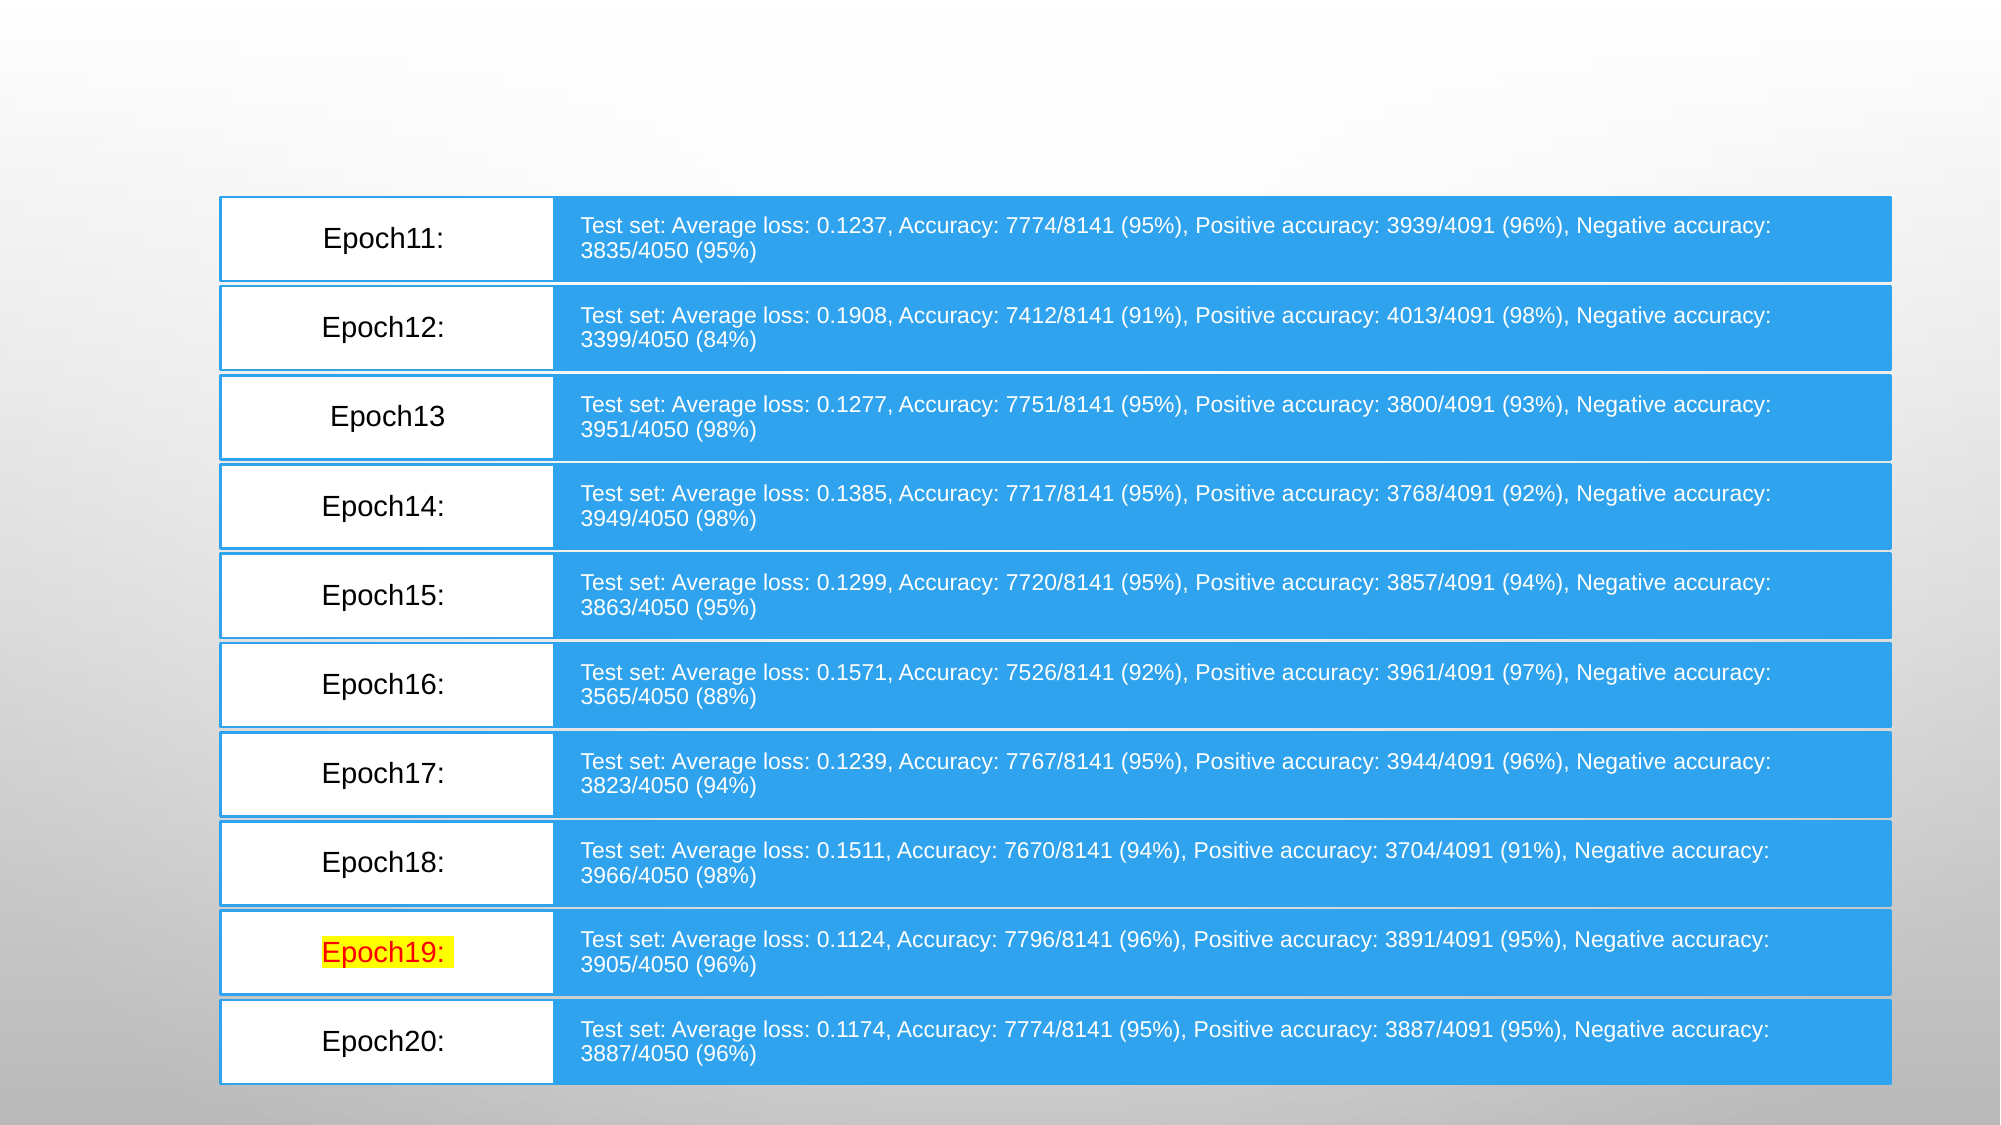

#
Test set: Average loss: 0.1237, Accuracy: 7774/8141 (95%), Positive accuracy: 3939/4091 (96%), Negative accuracy: 3835/4050 (95%)
Epoch11:
Test set: Average loss: 0.1908, Accuracy: 7412/8141 (91%), Positive accuracy: 4013/4091 (98%), Negative accuracy: 3399/4050 (84%)
Epoch12:
Test set: Average loss: 0.1277, Accuracy: 7751/8141 (95%), Positive accuracy: 3800/4091 (93%), Negative accuracy: 3951/4050 (98%)
Epoch13
Test set: Average loss: 0.1385, Accuracy: 7717/8141 (95%), Positive accuracy: 3768/4091 (92%), Negative accuracy: 3949/4050 (98%)
Epoch14:
Test set: Average loss: 0.1299, Accuracy: 7720/8141 (95%), Positive accuracy: 3857/4091 (94%), Negative accuracy: 3863/4050 (95%)
Epoch15:
Test set: Average loss: 0.1571, Accuracy: 7526/8141 (92%), Positive accuracy: 3961/4091 (97%), Negative accuracy: 3565/4050 (88%)
Epoch16:
Test set: Average loss: 0.1239, Accuracy: 7767/8141 (95%), Positive accuracy: 3944/4091 (96%), Negative accuracy: 3823/4050 (94%)
Epoch17:
Test set: Average loss: 0.1511, Accuracy: 7670/8141 (94%), Positive accuracy: 3704/4091 (91%), Negative accuracy: 3966/4050 (98%)
Epoch18:
Test set: Average loss: 0.1124, Accuracy: 7796/8141 (96%), Positive accuracy: 3891/4091 (95%), Negative accuracy: 3905/4050 (96%)
Epoch19:
Test set: Average loss: 0.1174, Accuracy: 7774/8141 (95%), Positive accuracy: 3887/4091 (95%), Negative accuracy: 3887/4050 (96%)
Epoch20: